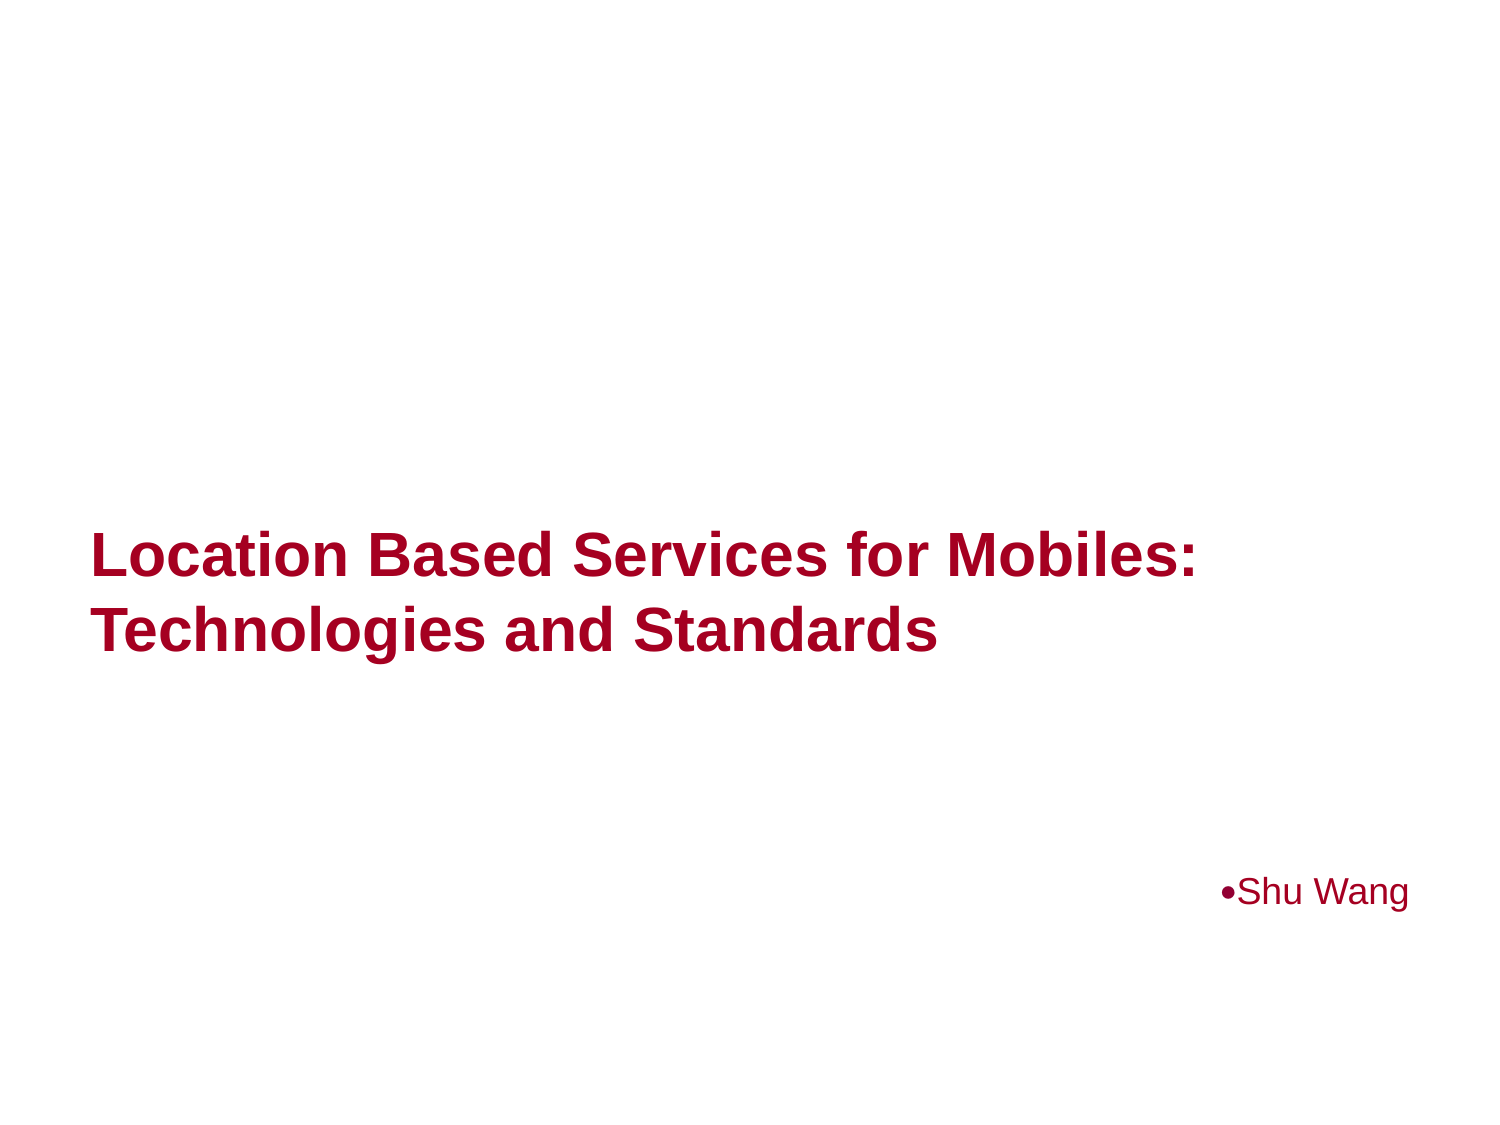

# Location Based Services for Mobiles: Technologies and Standards

Shu Wang